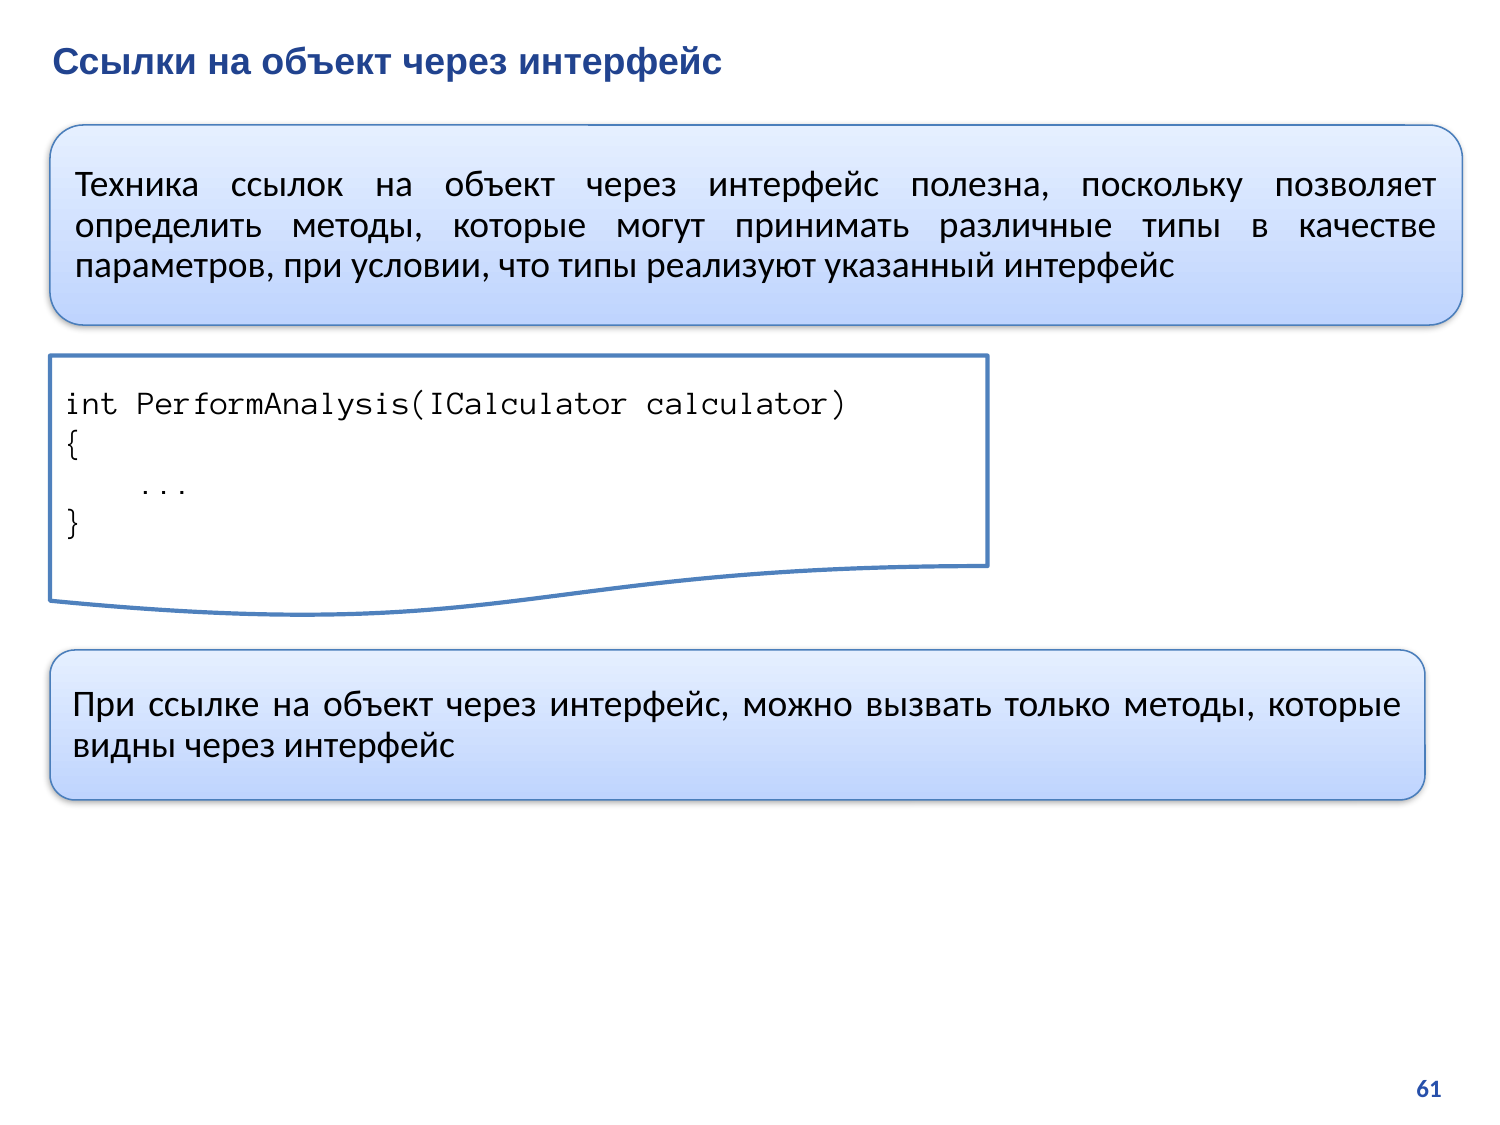

# Ссылки на объект через интерфейс
Техника ссылок на объект через интерфейс полезна, поскольку позволяет определить методы, которые могут принимать различные типы в качестве параметров, при условии, что типы реализуют указанный интерфейс
int PerformAnalysis(ICalculator calculator)
{
    ...
}
При ссылке на объект через интерфейс, можно вызвать только методы, которые видны через интерфейс